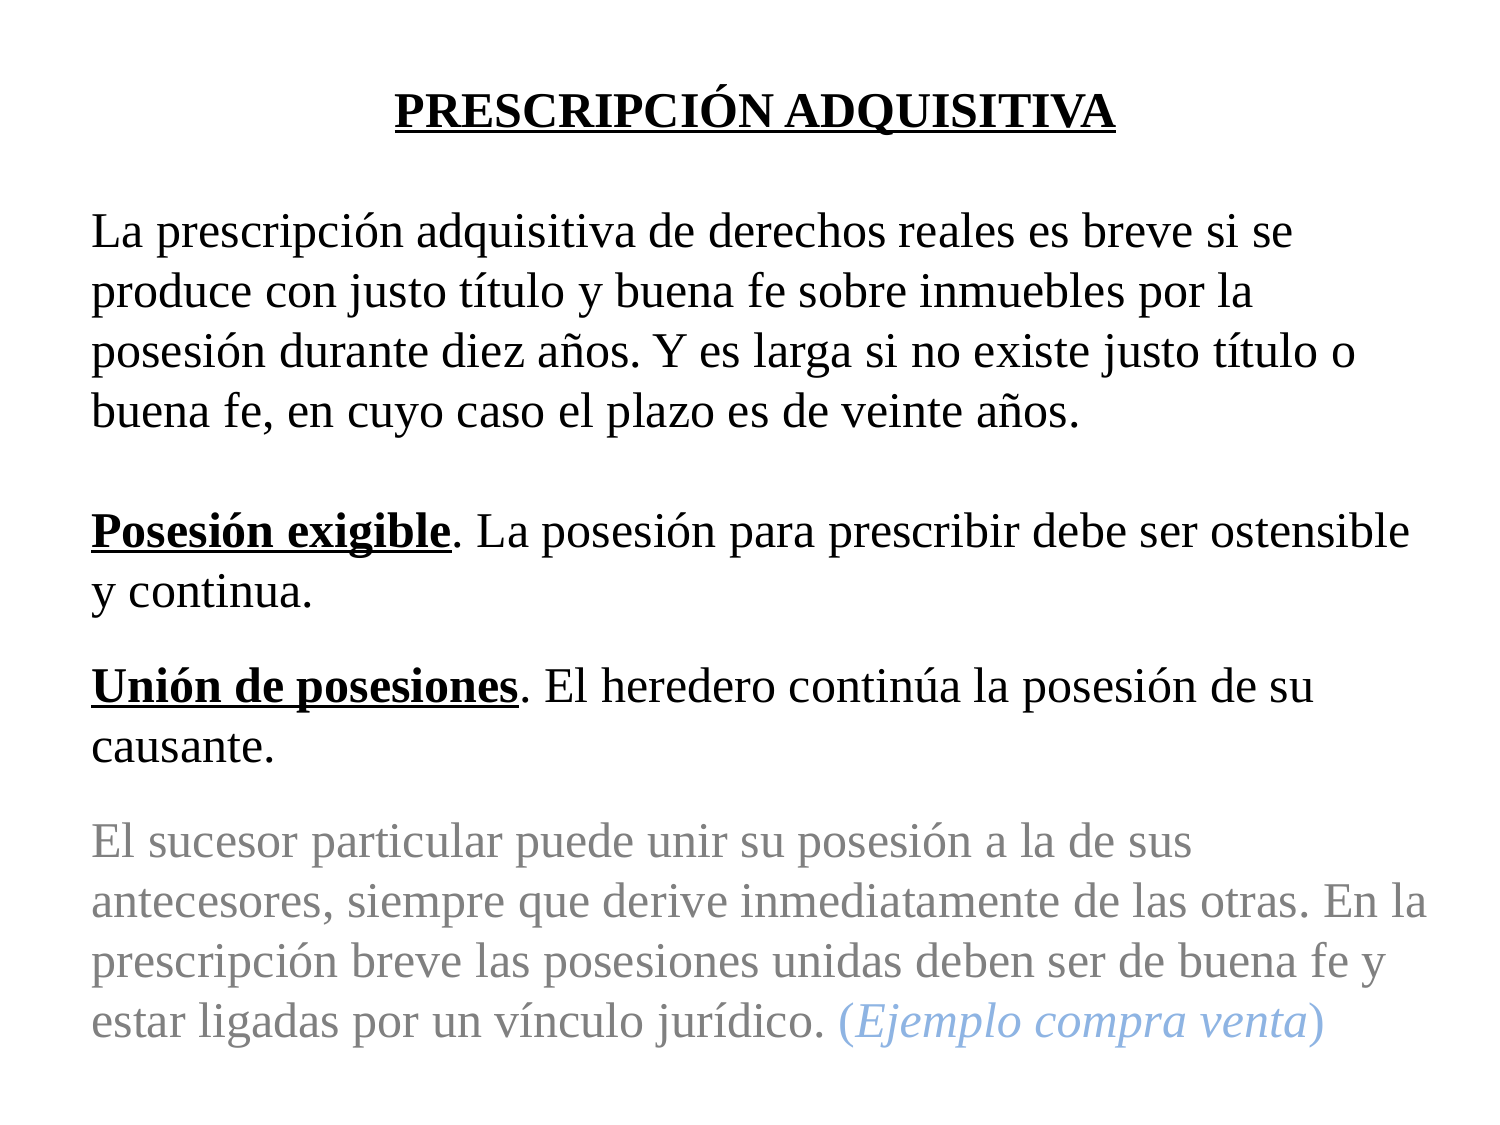

PRESCRIPCIÓN ADQUISITIVA

La prescripción adquisitiva de derechos reales es breve si se produce con justo título y buena fe sobre inmuebles por la posesión durante diez años. Y es larga si no existe justo título o buena fe, en cuyo caso el plazo es de veinte años.

Posesión exigible. La posesión para prescribir debe ser ostensible y continua.

Unión de posesiones. El heredero continúa la posesión de su causante.

El sucesor particular puede unir su posesión a la de sus antecesores, siempre que derive inmediatamente de las otras. En la prescripción breve las posesiones unidas deben ser de buena fe y estar ligadas por un vínculo jurídico. (Ejemplo compra venta)